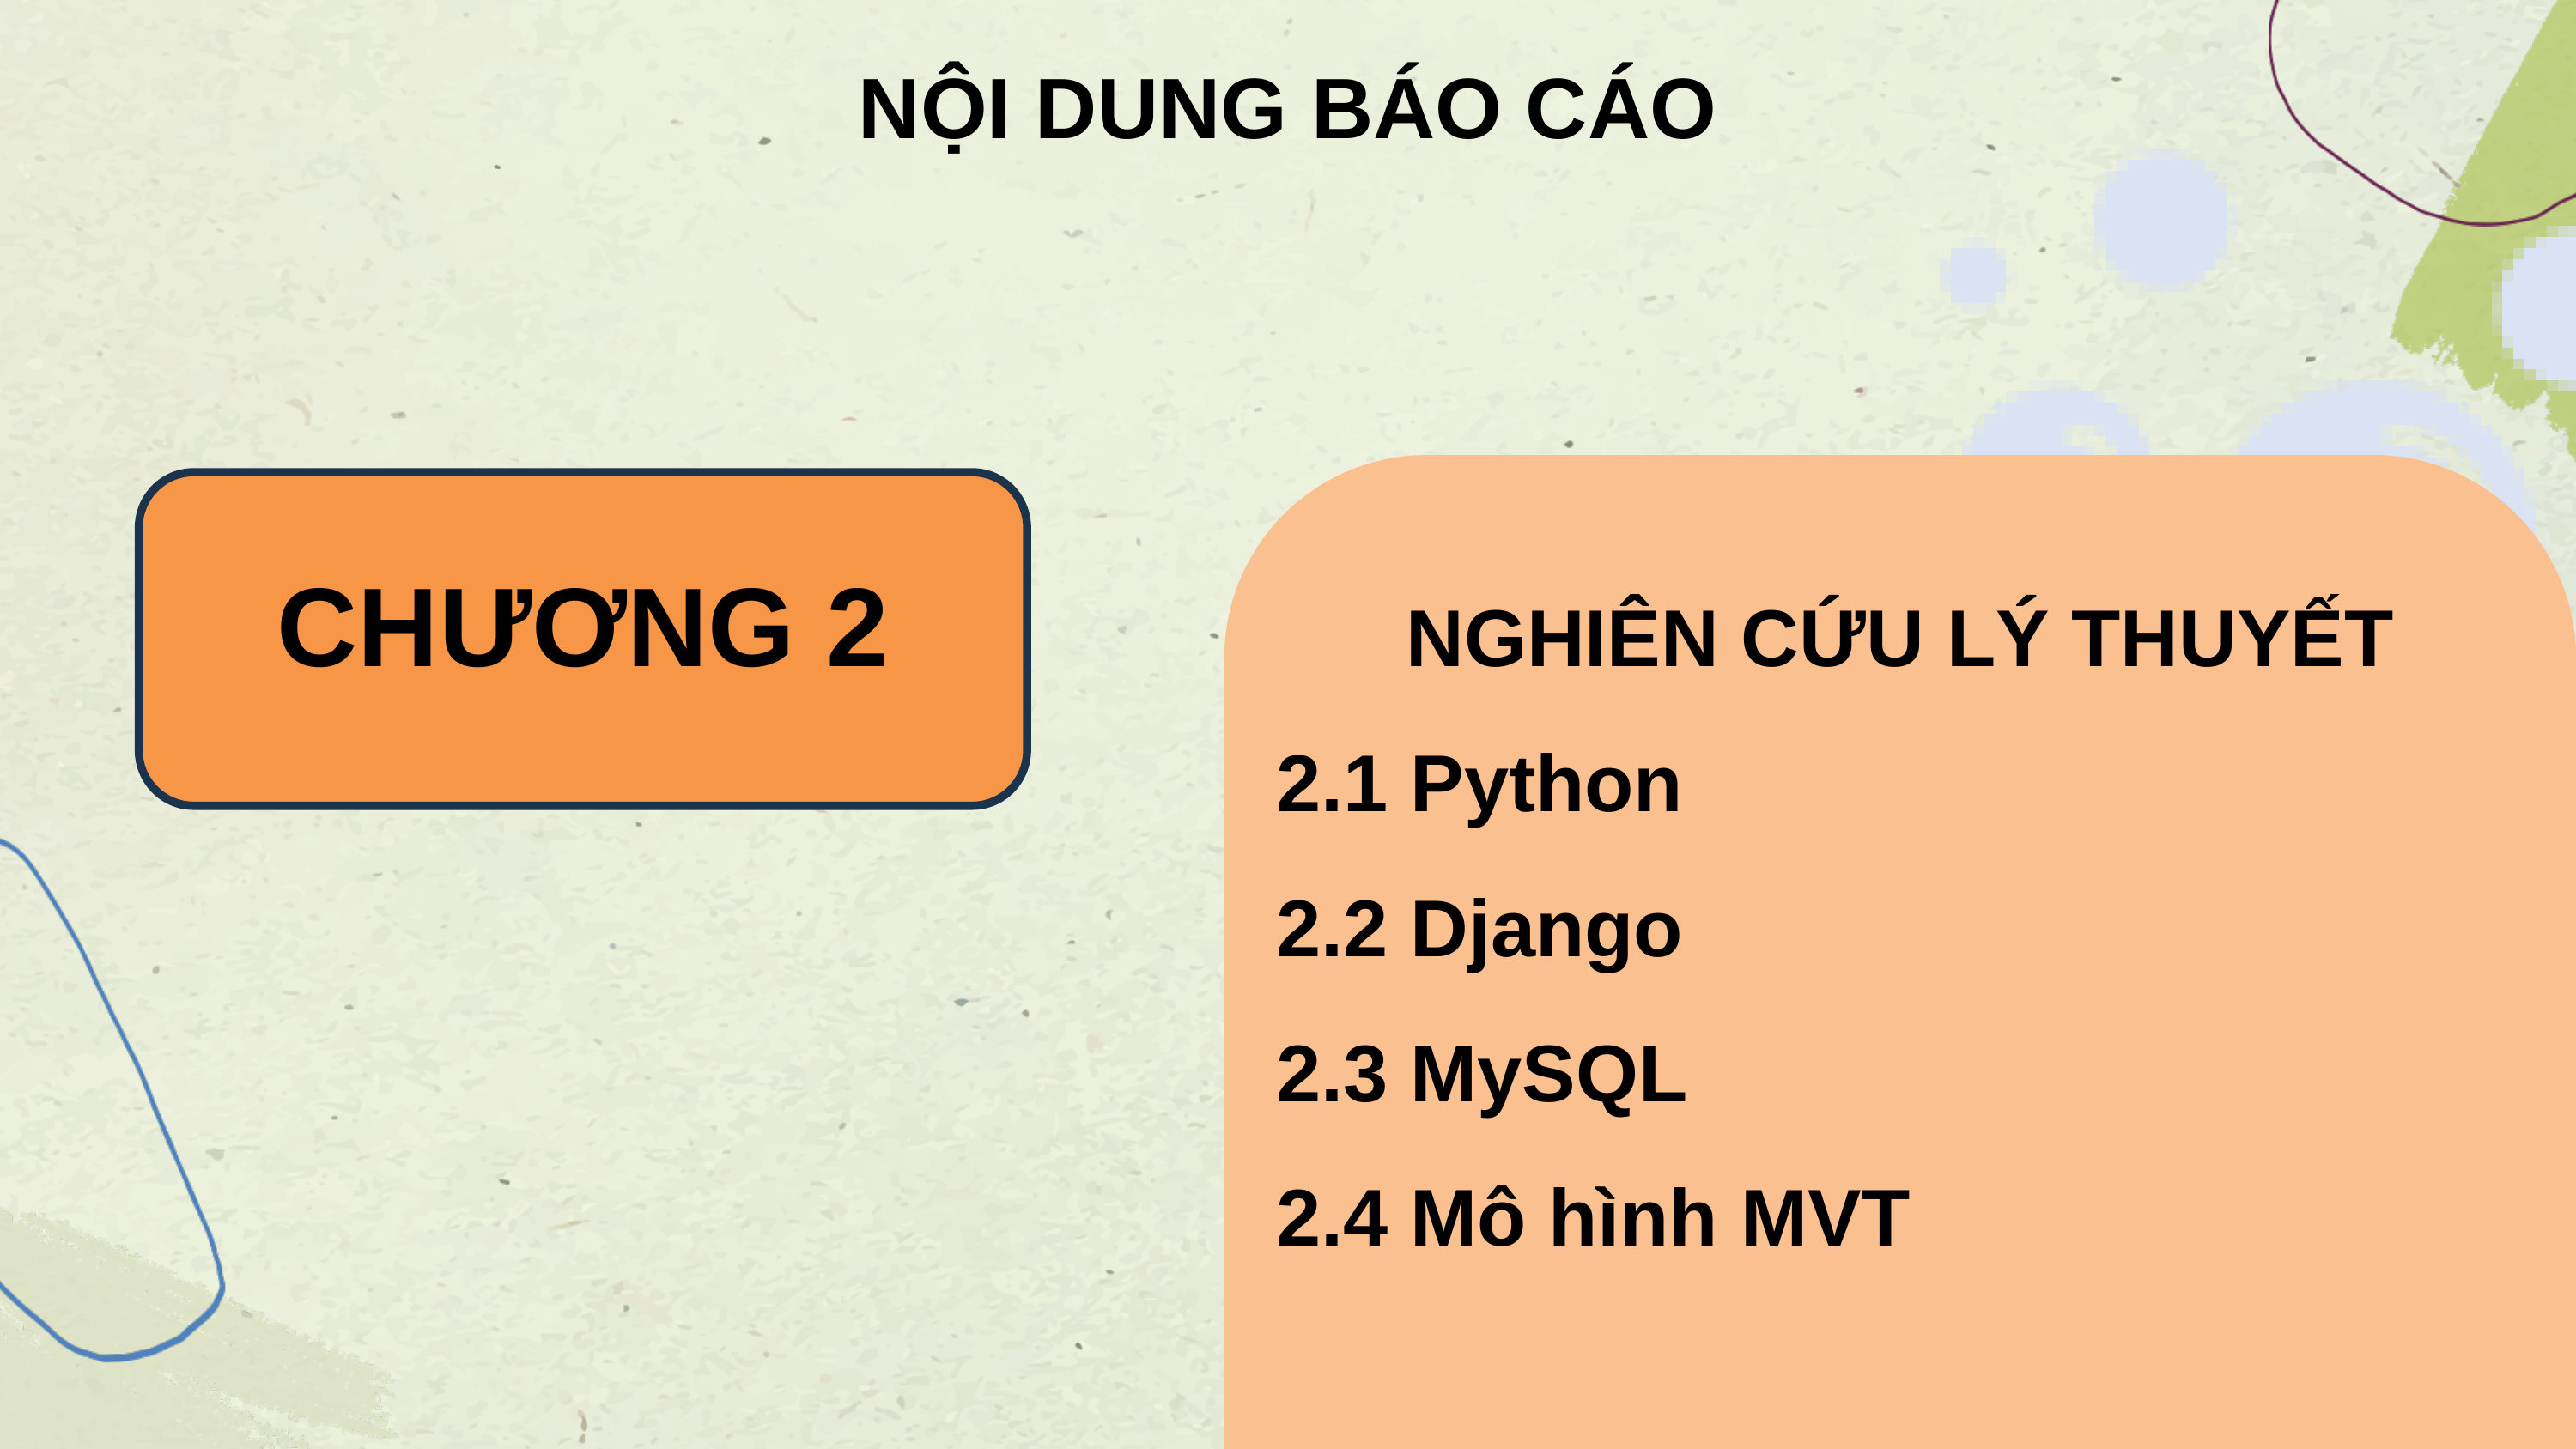

NỘI DUNG BÁO CÁO

NGHIÊN CỨU LÝ THUYẾT
  2.1 Python
  2.2 Django
  2.3 MySQL
  2.4 Mô hình MVT

CHƯƠNG 2